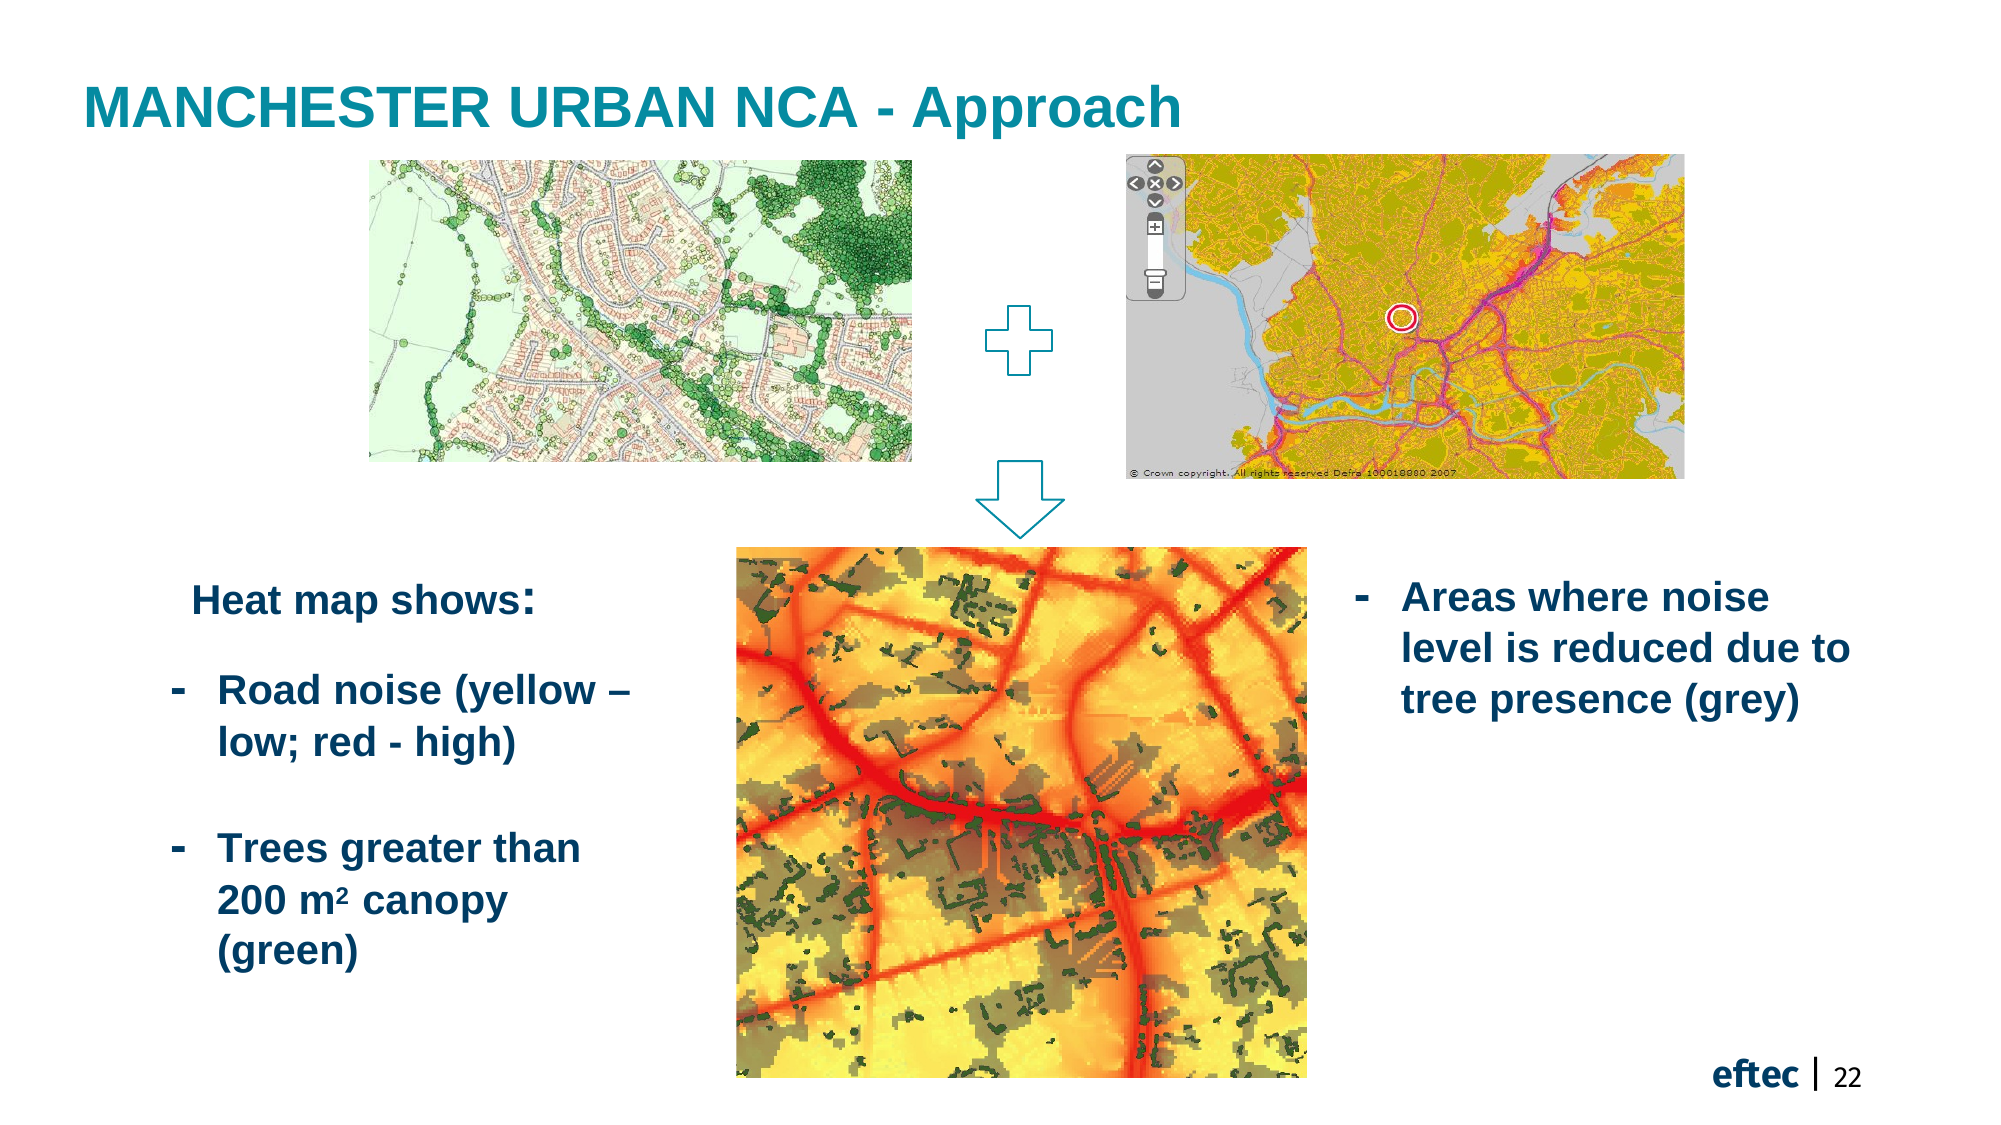

MANCHESTER URBAN NCA - Approach

-	Areas where noise level is reduced due to tree presence (grey)
Heat map shows:
-	Road noise (yellow – low; red - high)
-	Trees greater than 200 m2 canopy (green)
eftec | 22